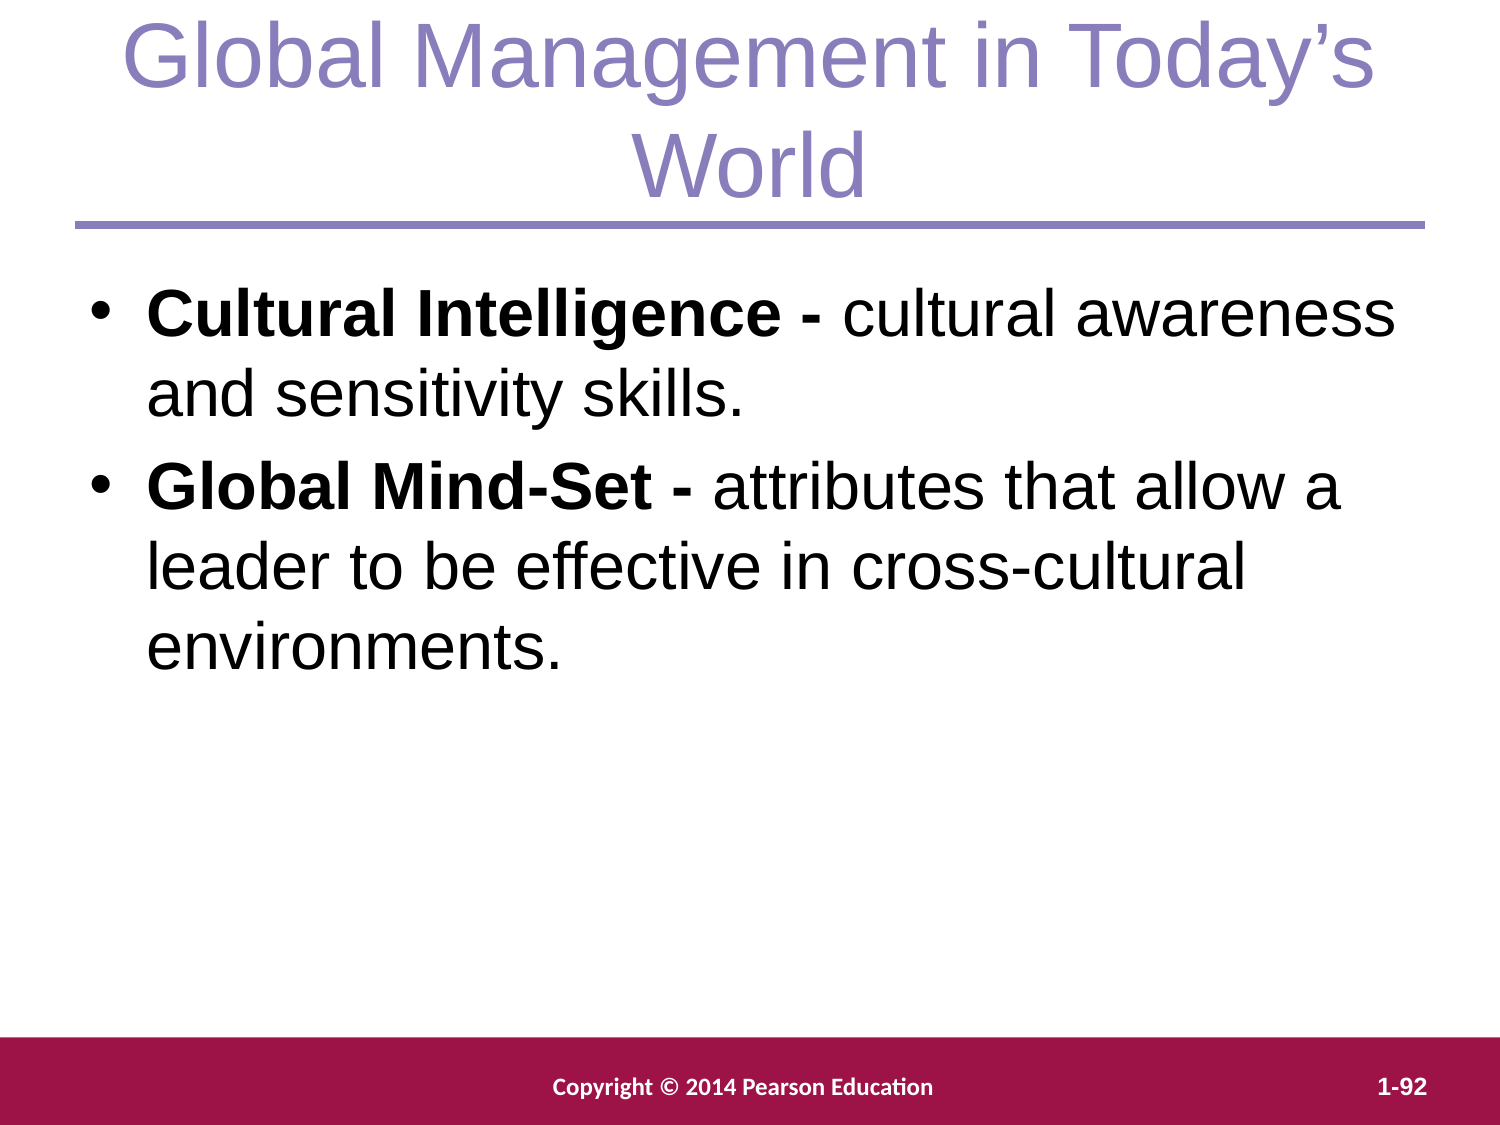

Global Management in Today’s World
Cultural Intelligence - cultural awareness and sensitivity skills.
Global Mind-Set - attributes that allow a leader to be effective in cross-cultural environments.